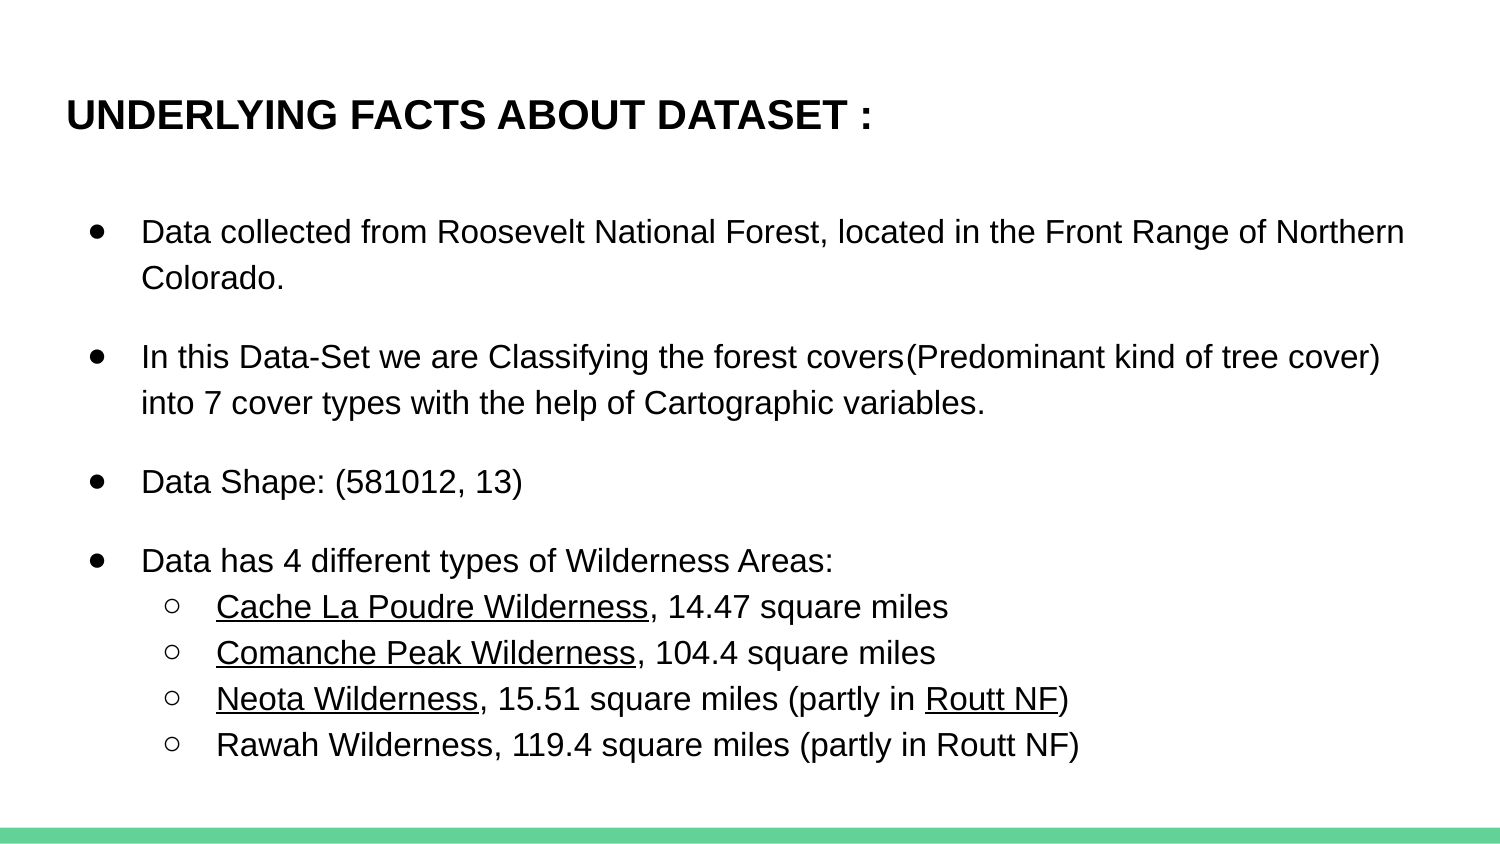

# UNDERLYING FACTS ABOUT DATASET :
Data collected from Roosevelt National Forest, located in the Front Range of Northern Colorado.
In this Data-Set we are Classifying the forest covers(Predominant kind of tree cover) into 7 cover types with the help of Cartographic variables.
Data Shape: (581012, 13)
Data has 4 different types of Wilderness Areas:
Cache La Poudre Wilderness, 14.47 square miles
Comanche Peak Wilderness, 104.4 square miles
Neota Wilderness, 15.51 square miles (partly in Routt NF)
Rawah Wilderness, 119.4 square miles (partly in Routt NF)